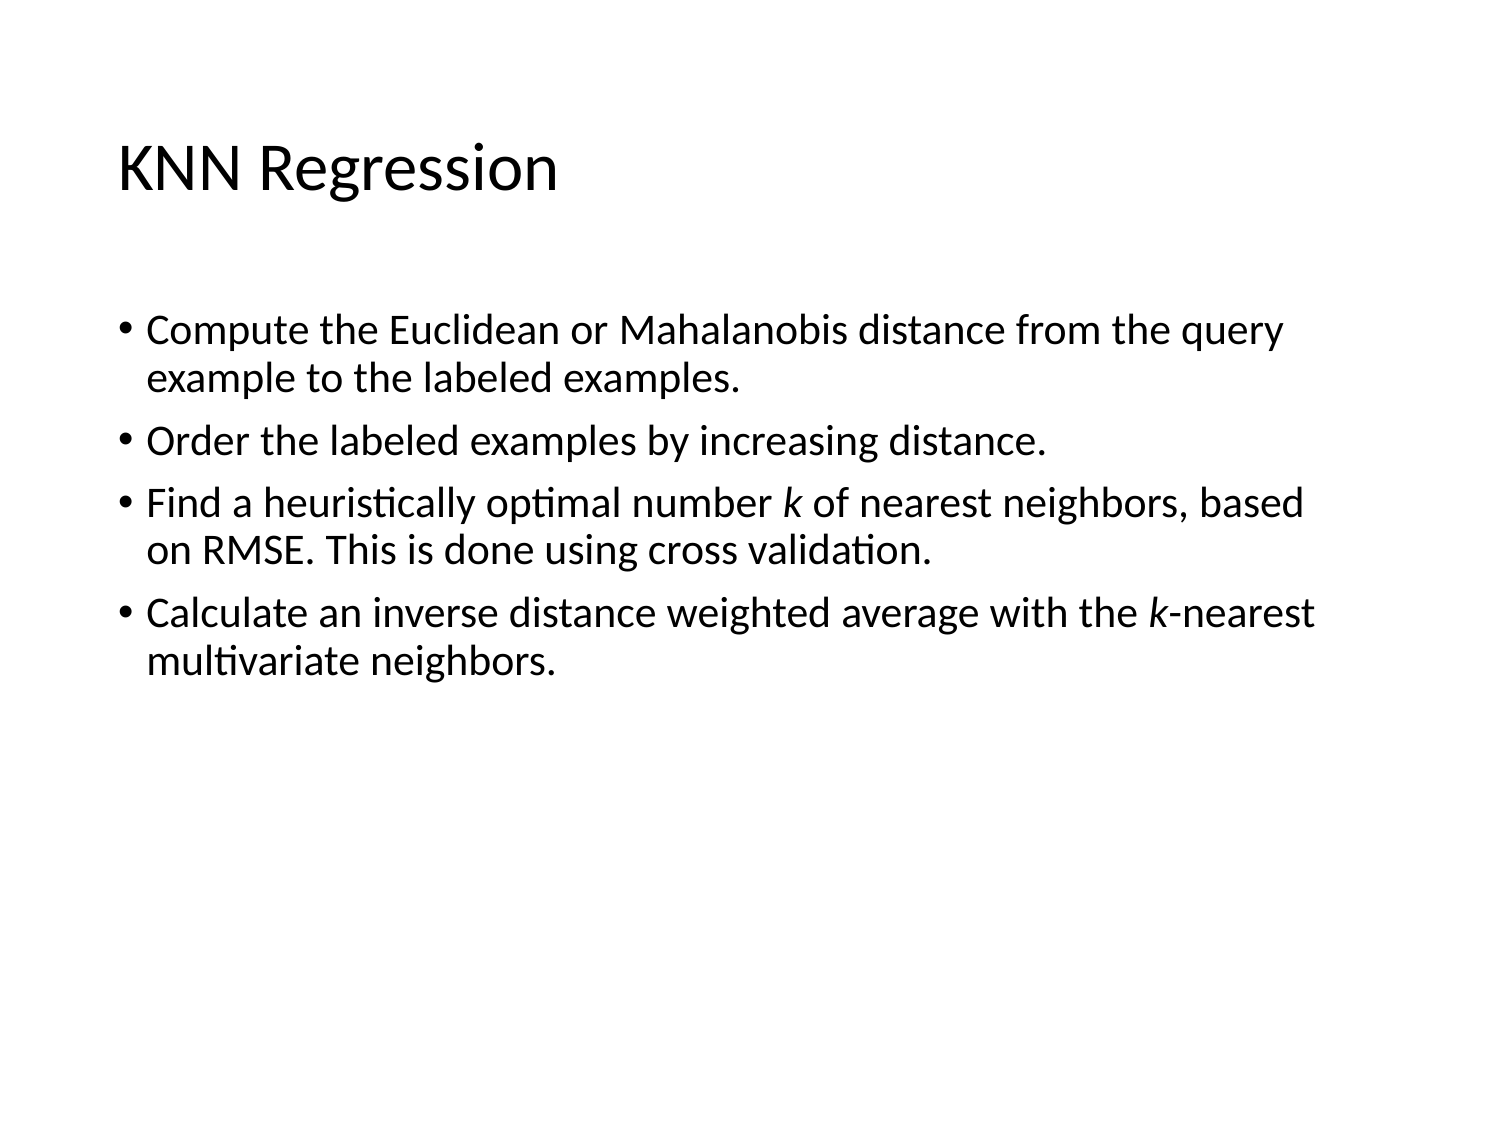

# KNN Regression
Compute the Euclidean or Mahalanobis distance from the query example to the labeled examples.
Order the labeled examples by increasing distance.
Find a heuristically optimal number k of nearest neighbors, based on RMSE. This is done using cross validation.
Calculate an inverse distance weighted average with the k-nearest multivariate neighbors.